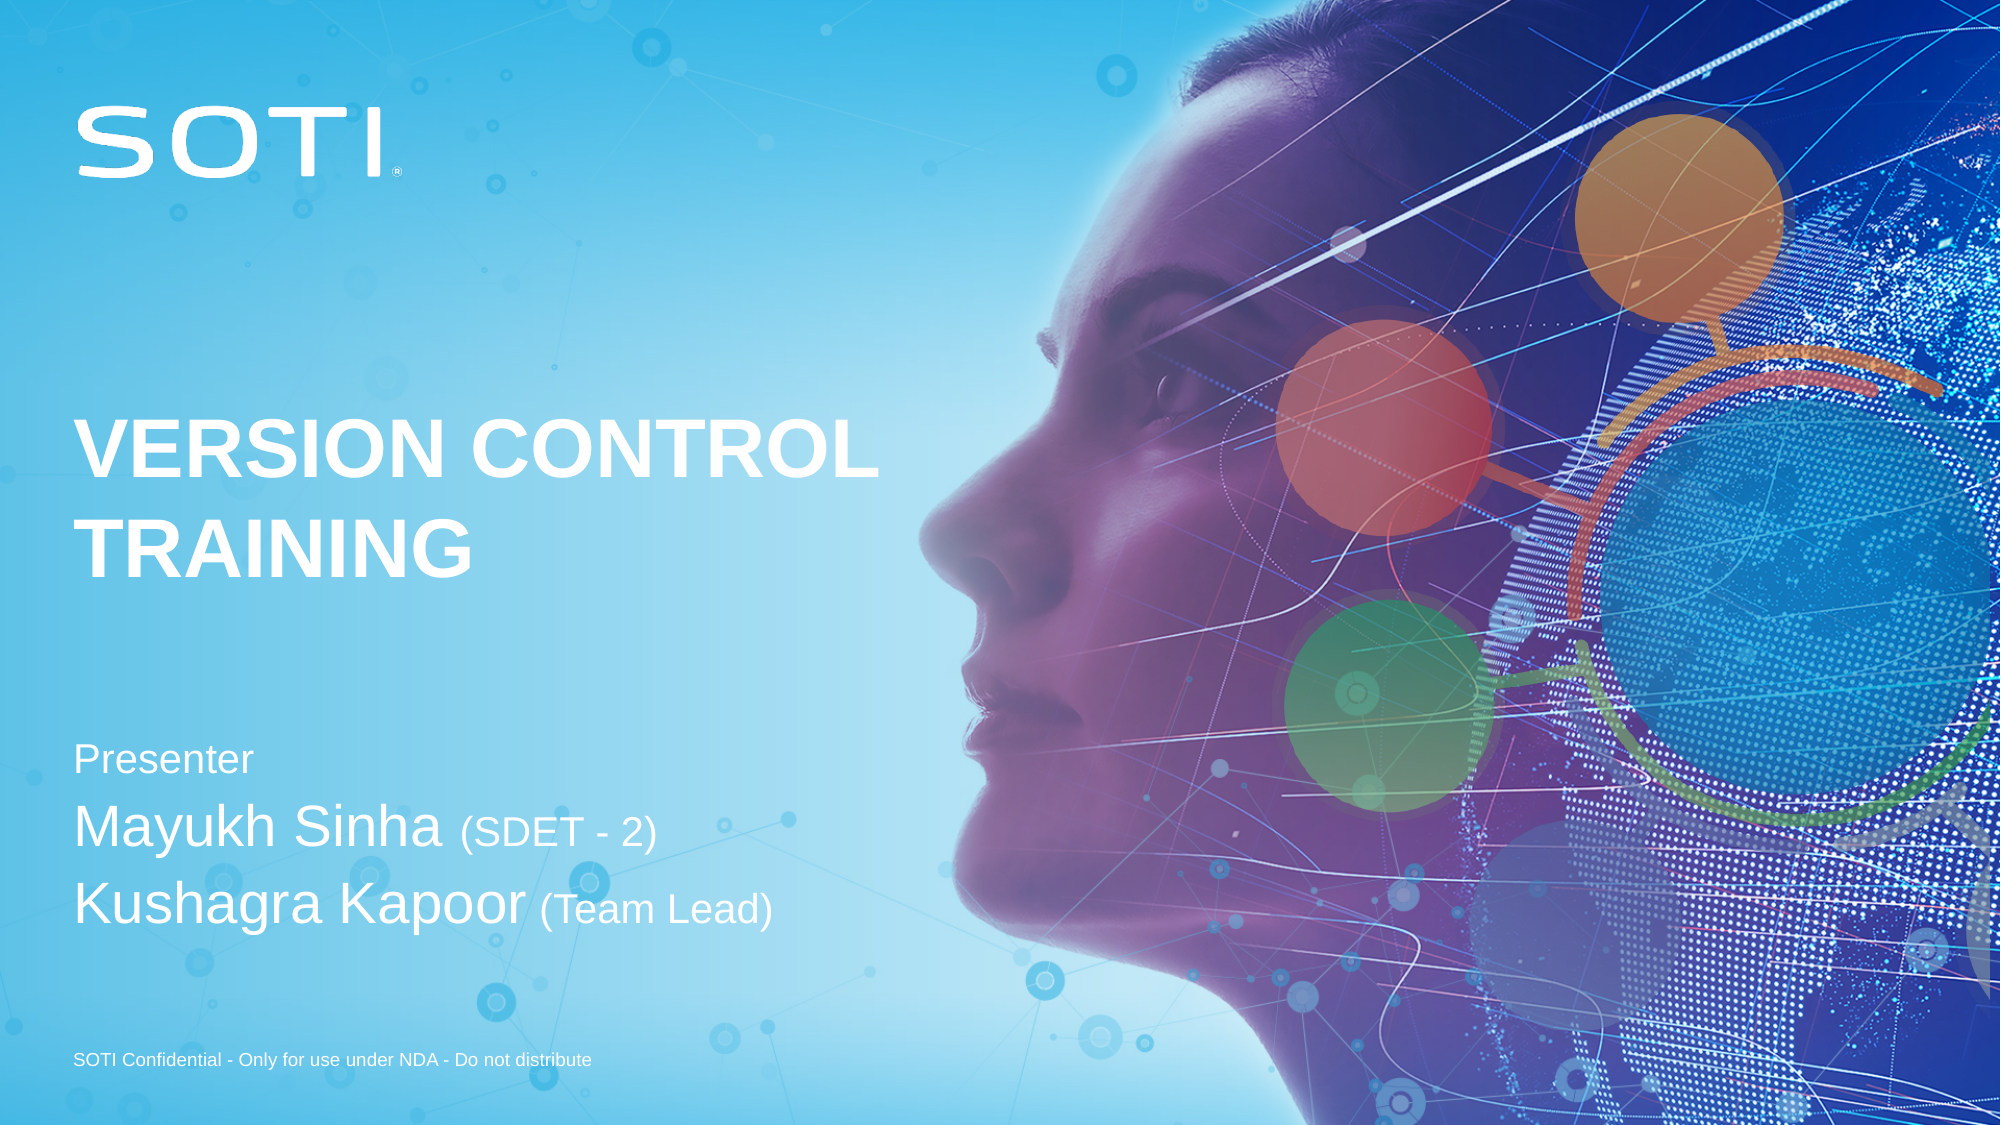

# Version control training
Presenter
Mayukh Sinha (SDET - 2)
Kushagra Kapoor (Team Lead)